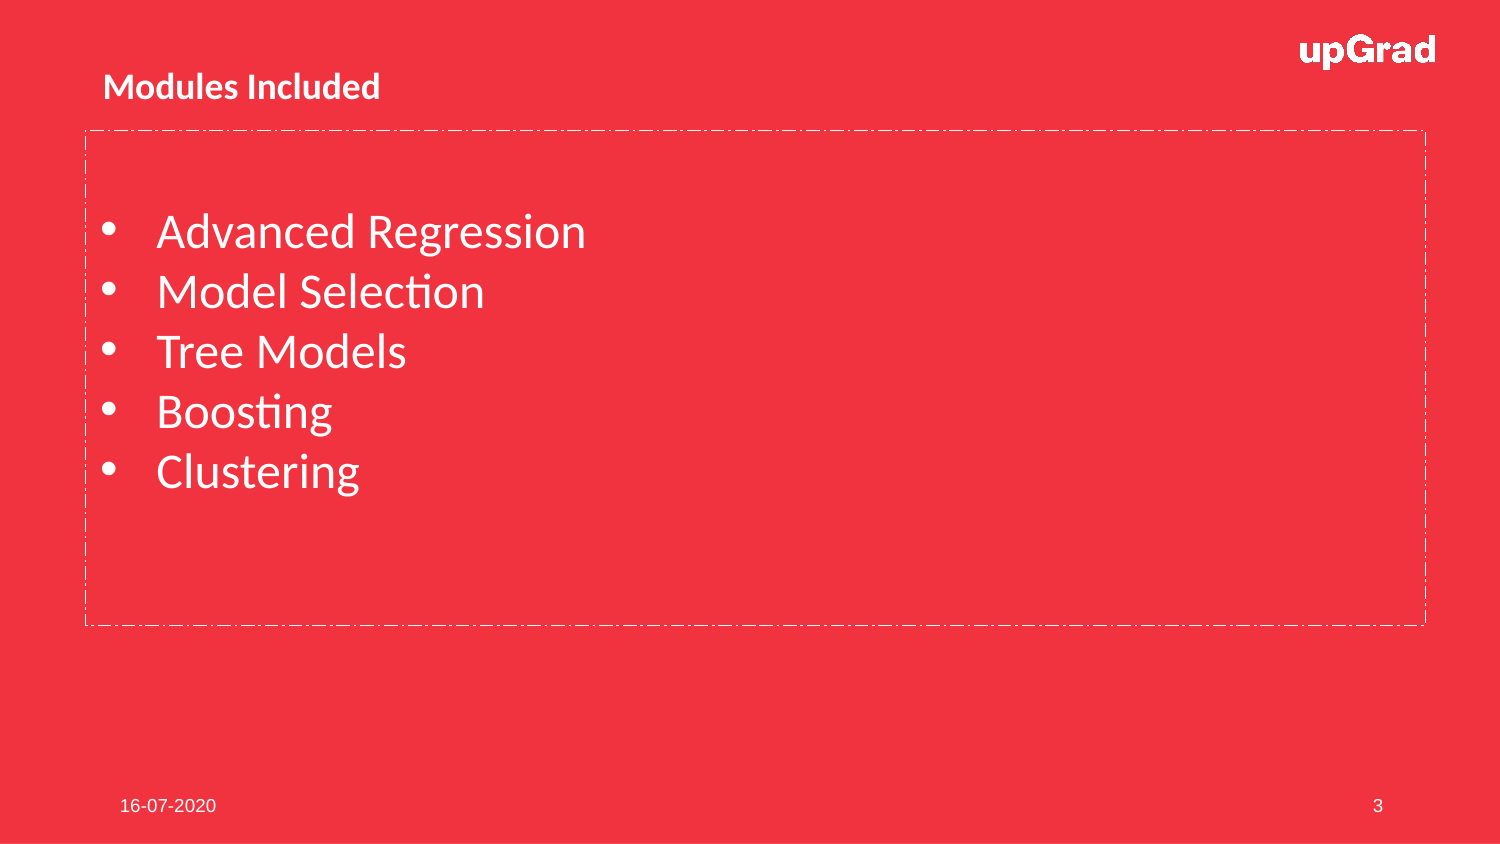

Modules Included

Advanced Regression
Model Selection
Tree Models
Boosting
Clustering

16-07-2020
3